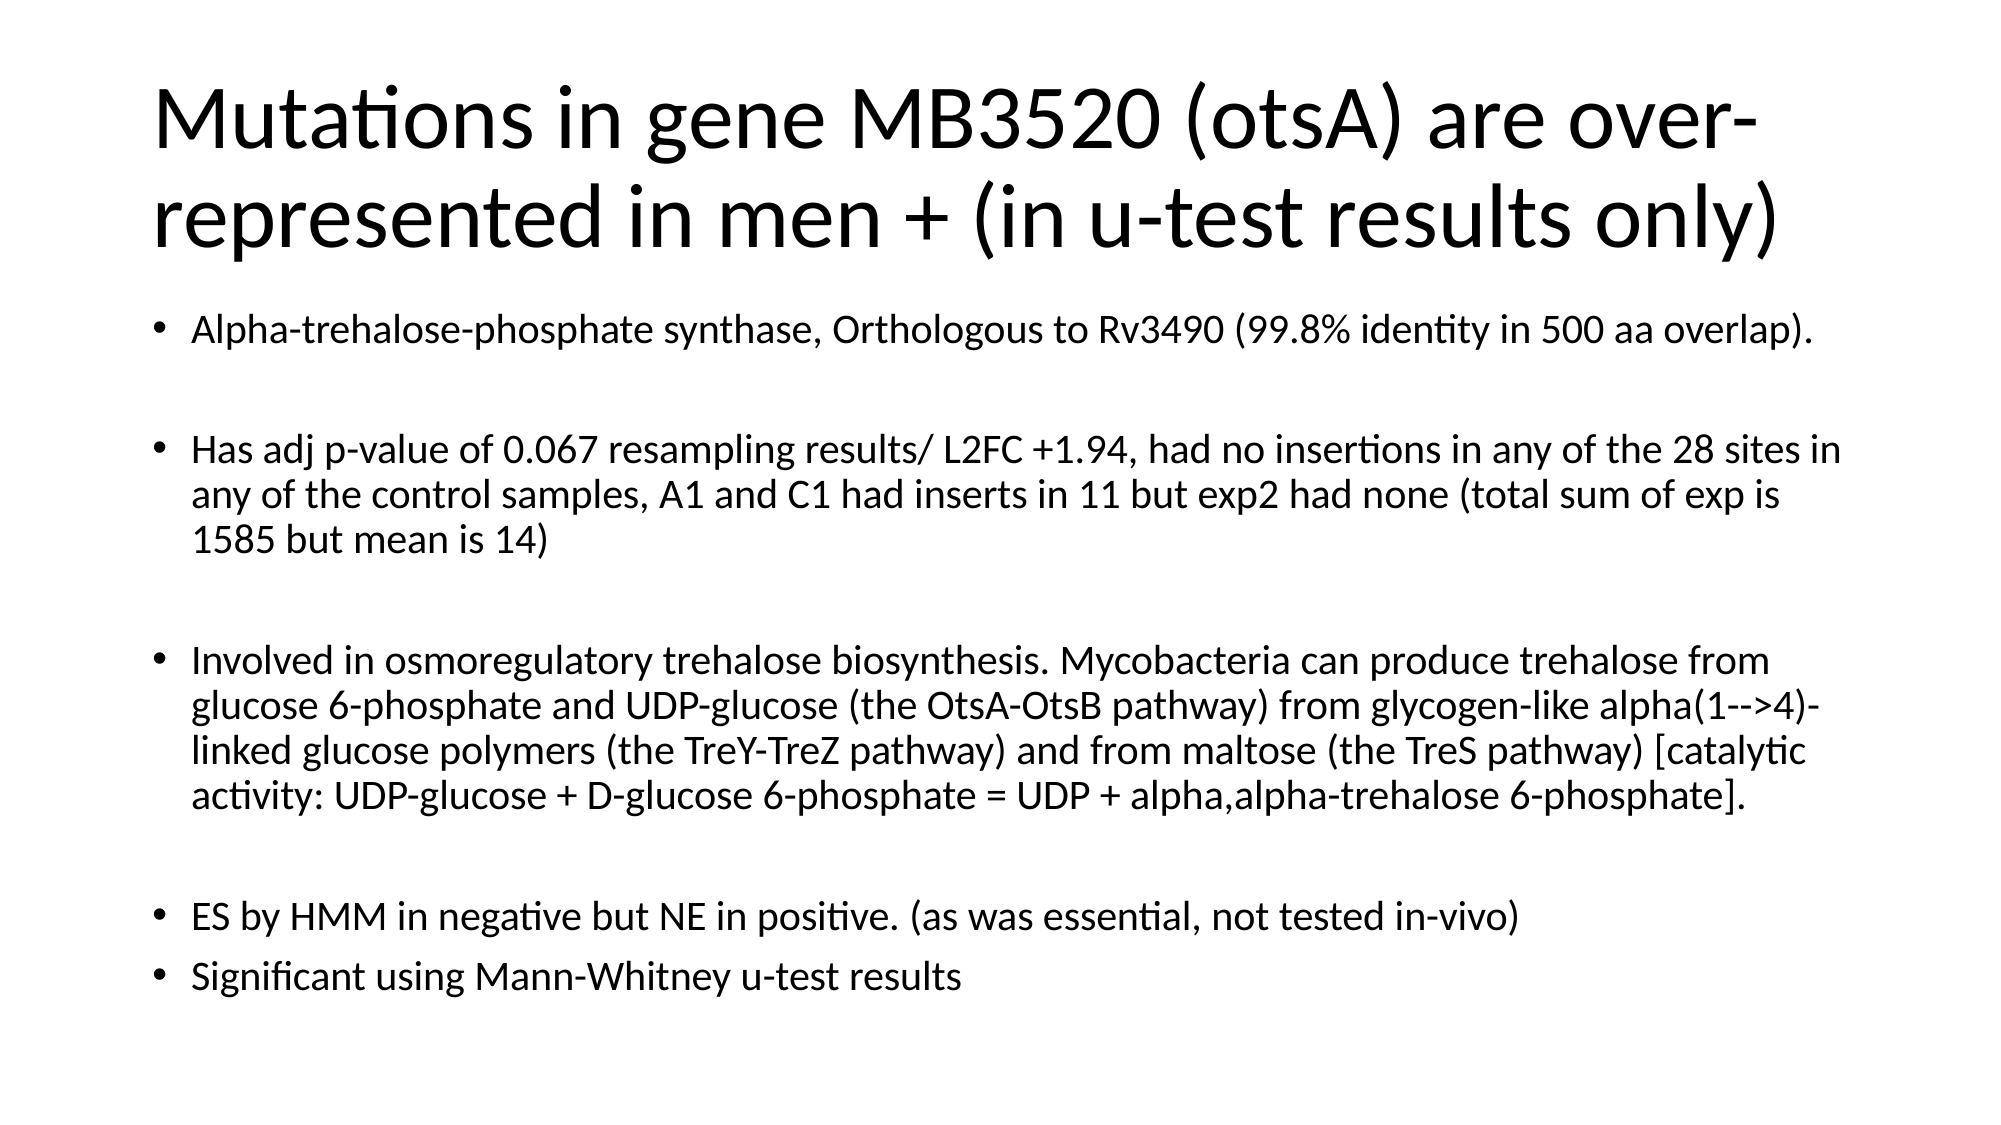

# Mutations in gene MB3520 (otsA) are over-represented in men + (in u-test results only)
Alpha-trehalose-phosphate synthase, Orthologous to Rv3490 (99.8% identity in 500 aa overlap).

Has adj p-value of 0.067 resampling results/ L2FC +1.94, had no insertions in any of the 28 sites in any of the control samples, A1 and C1 had inserts in 11 but exp2 had none (total sum of exp is 1585 but mean is 14)

Involved in osmoregulatory trehalose biosynthesis. Mycobacteria can produce trehalose from glucose 6-phosphate and UDP-glucose (the OtsA-OtsB pathway) from glycogen-like alpha(1-->4)-linked glucose polymers (the TreY-TreZ pathway) and from maltose (the TreS pathway) [catalytic activity: UDP-glucose + D-glucose 6-phosphate = UDP + alpha,alpha-trehalose 6-phosphate].

ES by HMM in negative but NE in positive. (as was essential, not tested in-vivo)
Significant using Mann-Whitney u-test results